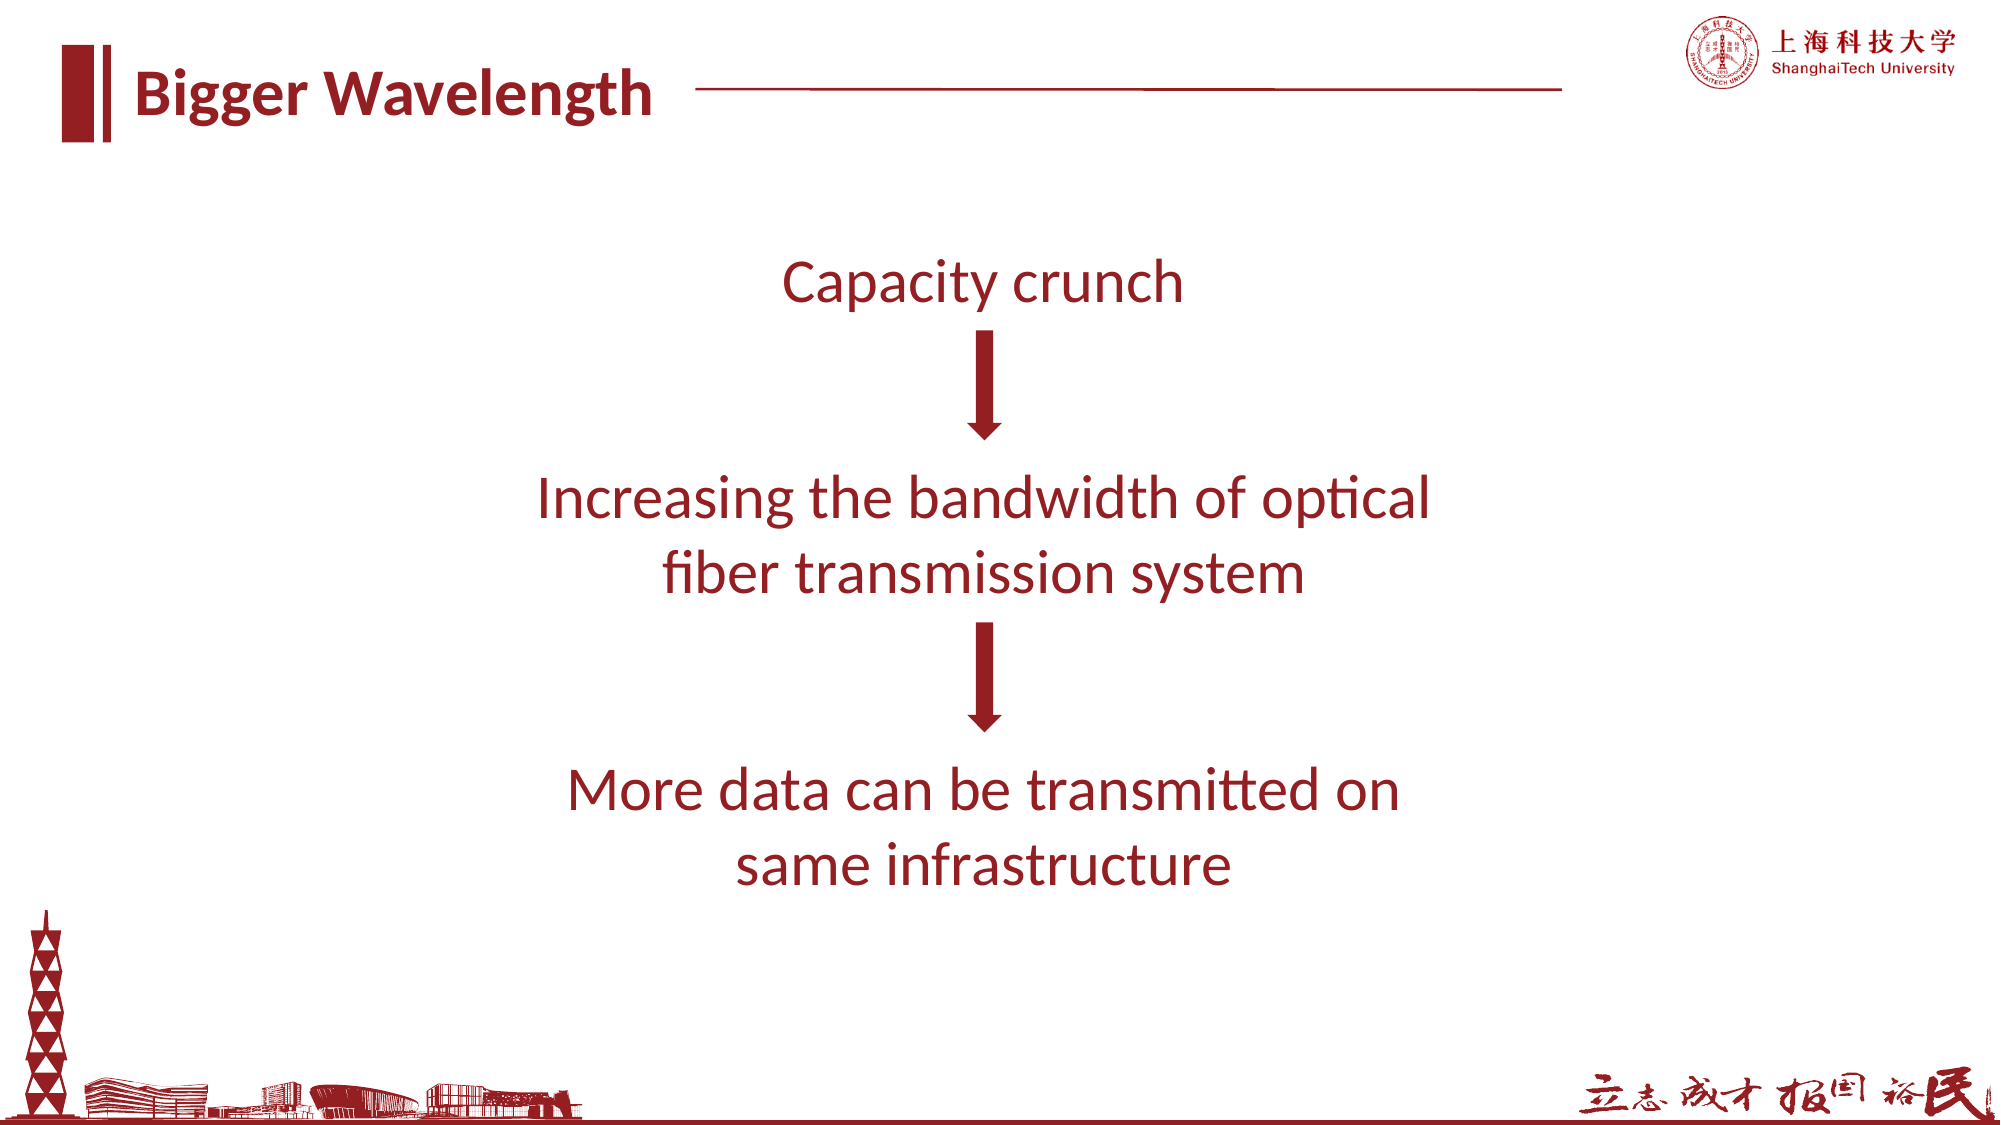

Bigger Wavelength

Capacity crunch

Increasing the bandwidth of optical fiber transmission system

More data can be transmitted on same infrastructure